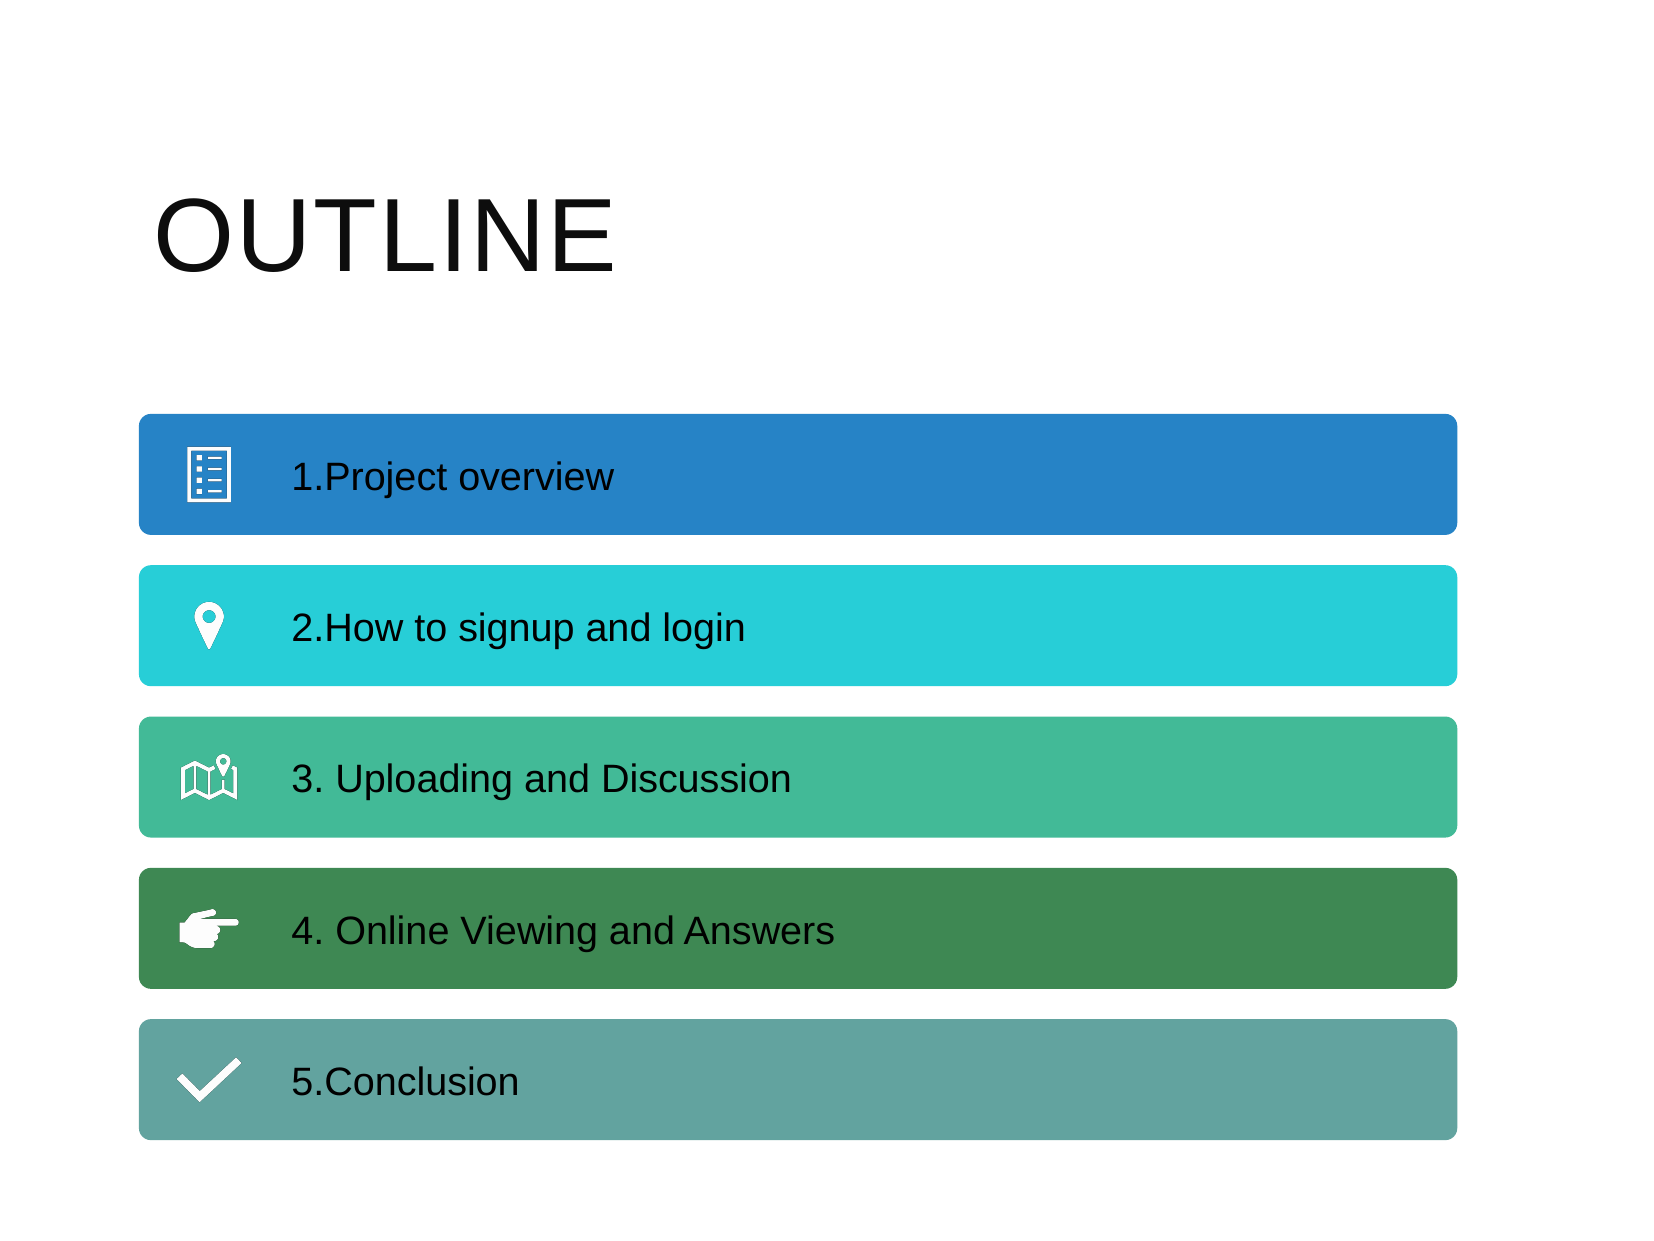

Outline
1.Project overview
2.How to signup and login
3. Uploading and Discussion
4. Online Viewing and Answers
5.Conclusion